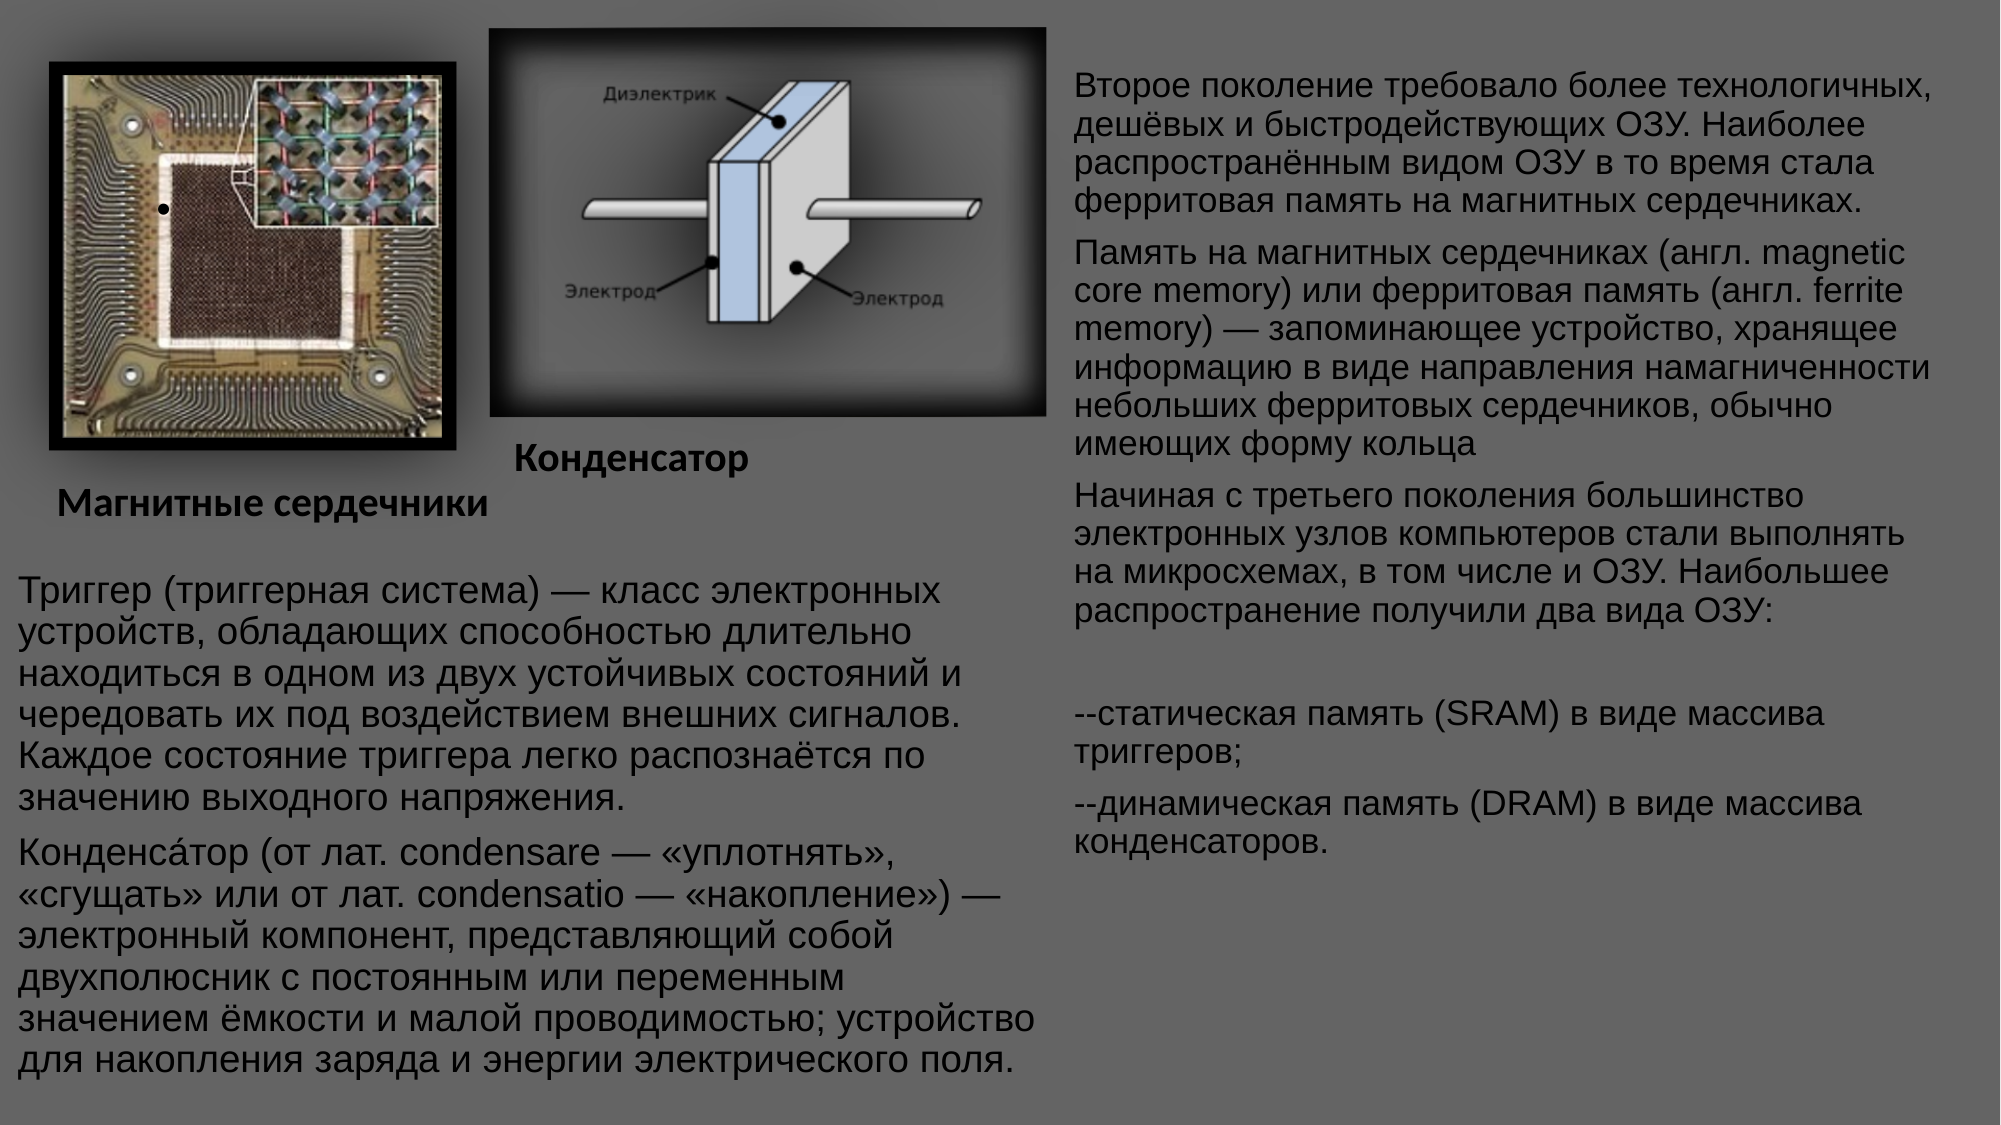

# .
Второе поколение требовало более технологичных, дешёвых и быстродействующих ОЗУ. Наиболее распространённым видом ОЗУ в то время стала ферритовая память на магнитных сердечниках.
Память на магнитных сердечниках (англ. magnetic core memory) или ферритовая память (англ. ferrite memory) — запоминающее устройство, хранящее информацию в виде направления намагниченности небольших ферритовых сердечников, обычно имеющих форму кольца
Начиная с третьего поколения большинство электронных узлов компьютеров стали выполнять на микросхемах, в том числе и ОЗУ. Наибольшее распространение получили два вида ОЗУ:

--статическая память (SRAM) в виде массива триггеров;
--динамическая память (DRAM) в виде массива конденсаторов.

Конденсатор
Магнитные сердечники
Триггер (триггерная система) — класс электронных устройств, обладающих способностью длительно находиться в одном из двух устойчивых состояний и чередовать их под воздействием внешних сигналов. Каждое состояние триггера легко распознаётся по значению выходного напряжения.
Конденса́тор (от лат. condensare — «уплотнять», «сгущать» или от лат. condensatio — «накопление») — электронный компонент, представляющий собой двухполюсник с постоянным или переменным значением ёмкости и малой проводимостью; устройство для накопления заряда и энергии электрического поля.